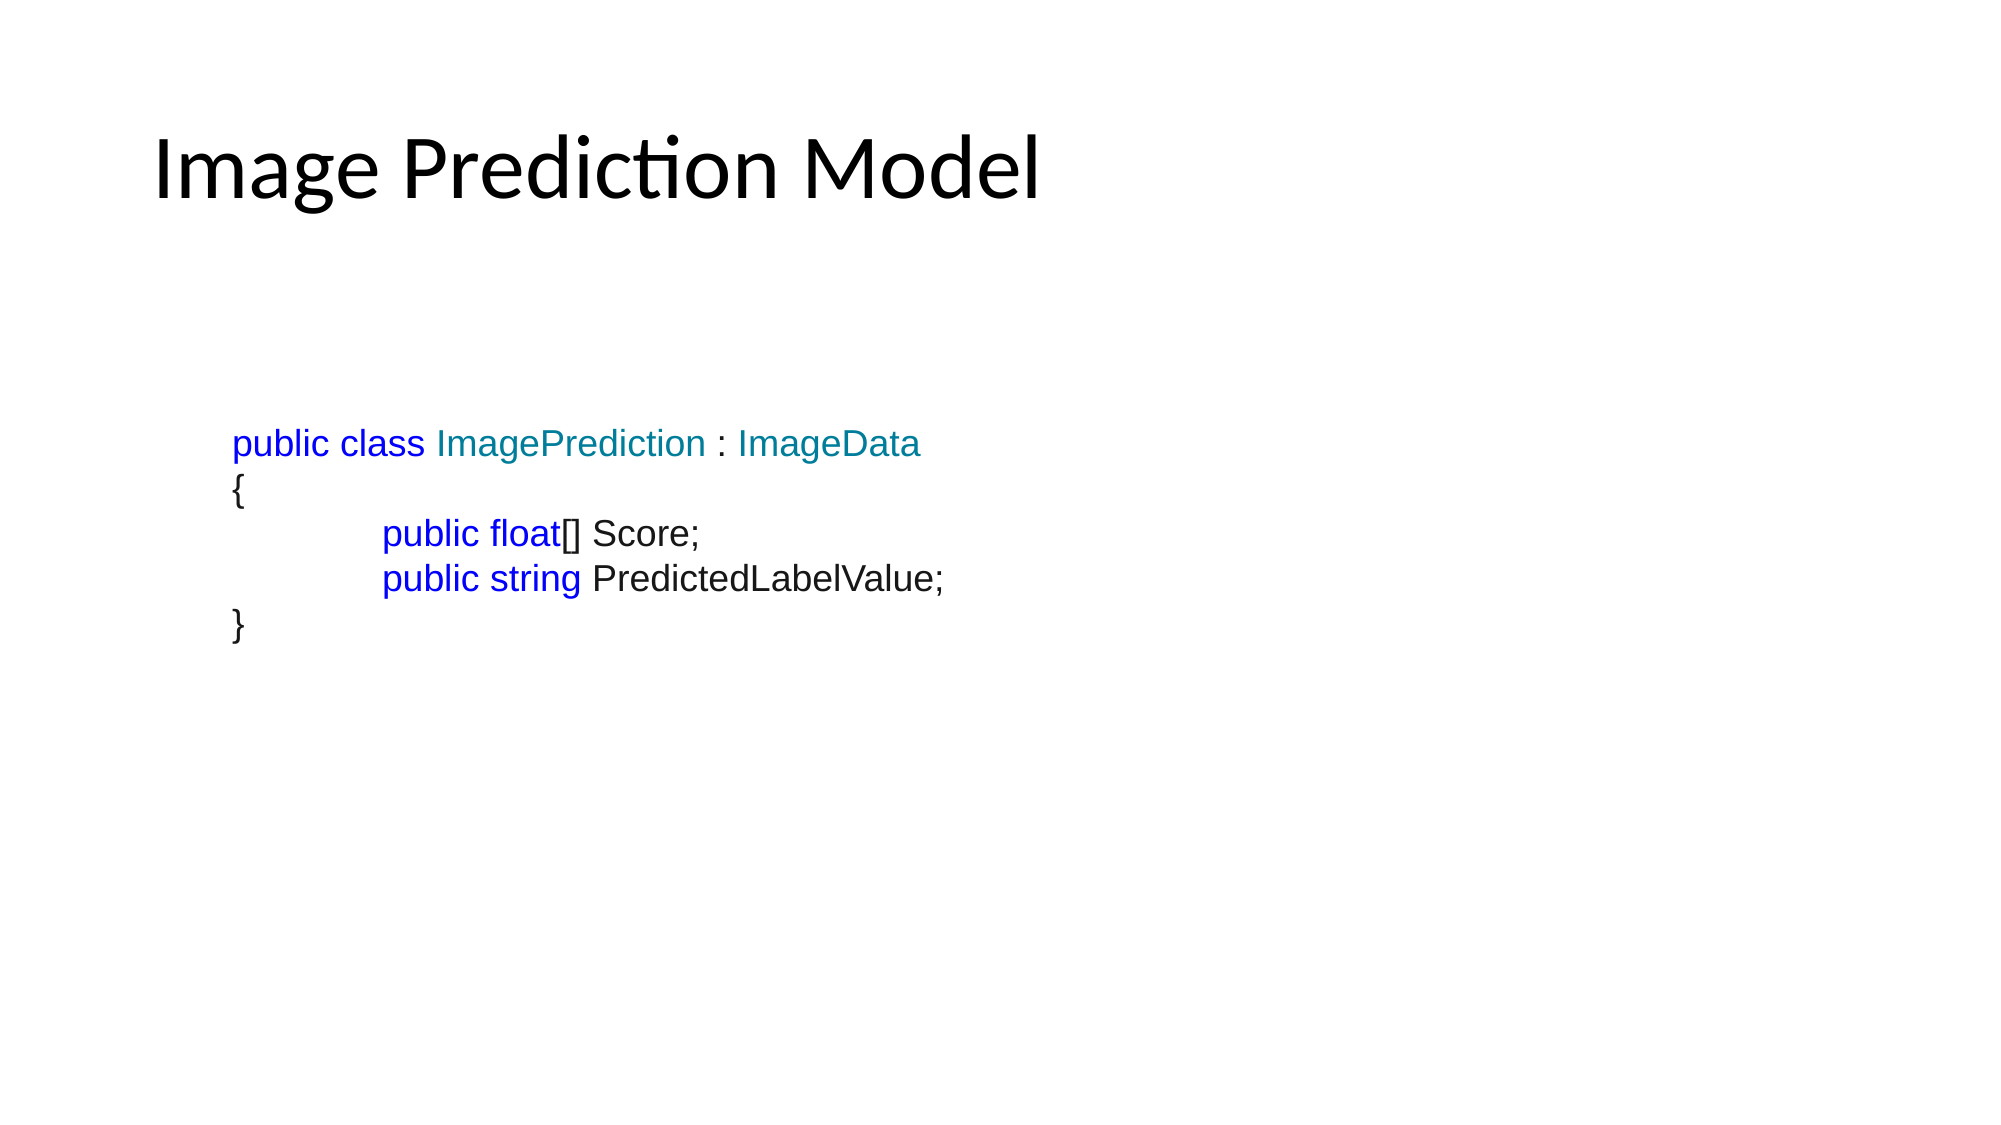

# Image Prediction Model
public class ImagePrediction : ImageData
{
	public float[] Score;
	public string PredictedLabelValue;
}